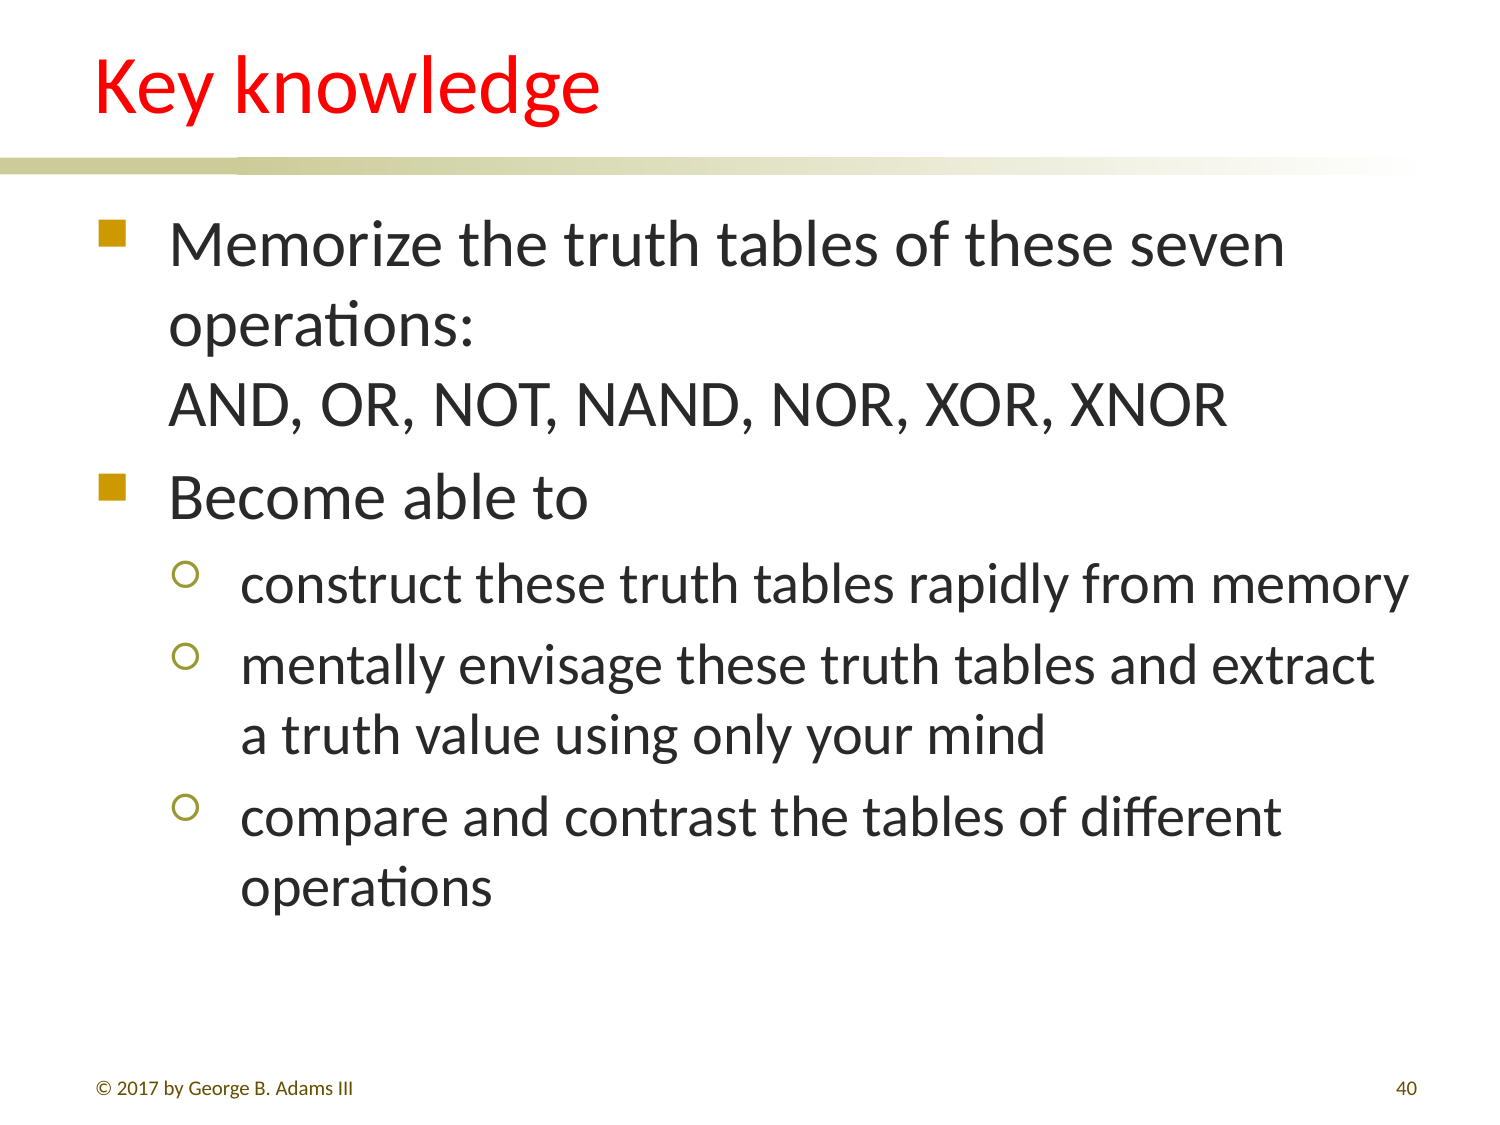

# Key knowledge
Memorize the truth tables of these seven operations:
AND, OR, NOT, NAND, NOR, XOR, XNOR
Become able to
construct these truth tables rapidly from memory
mentally envisage these truth tables and extract a truth value using only your mind
compare and contrast the tables of different operations

© 2017 by George B. Adams III
40